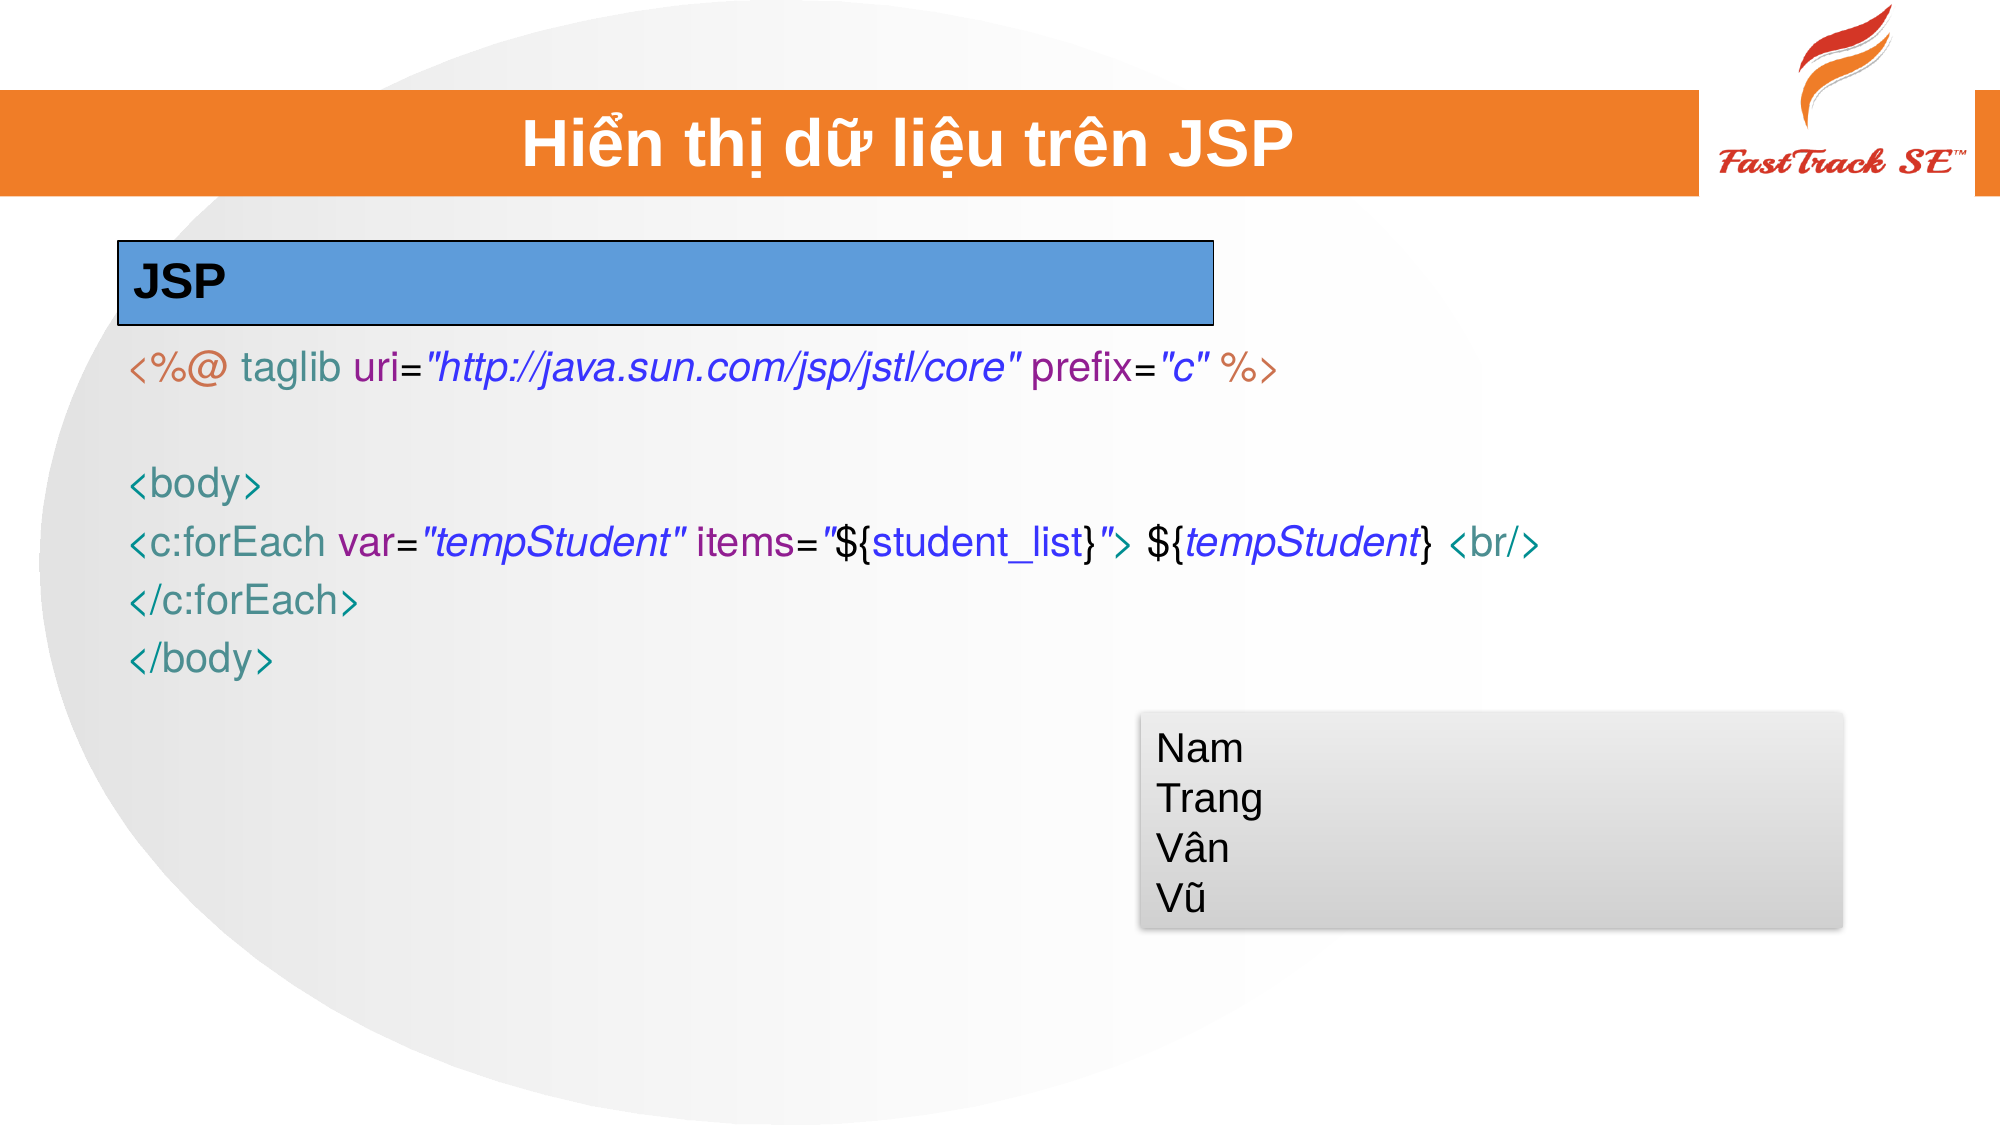

# Hiển thị dữ liệu trên JSP
JSP
<%@ taglib uri="http://java.sun.com/jsp/jstl/core" prefix="c" %>

<body>
<c:forEach var="tempStudent" items="${student_list}"> ${tempStudent} <br/>
</c:forEach>
</body>

Nam
Trang
Vân
Vũ